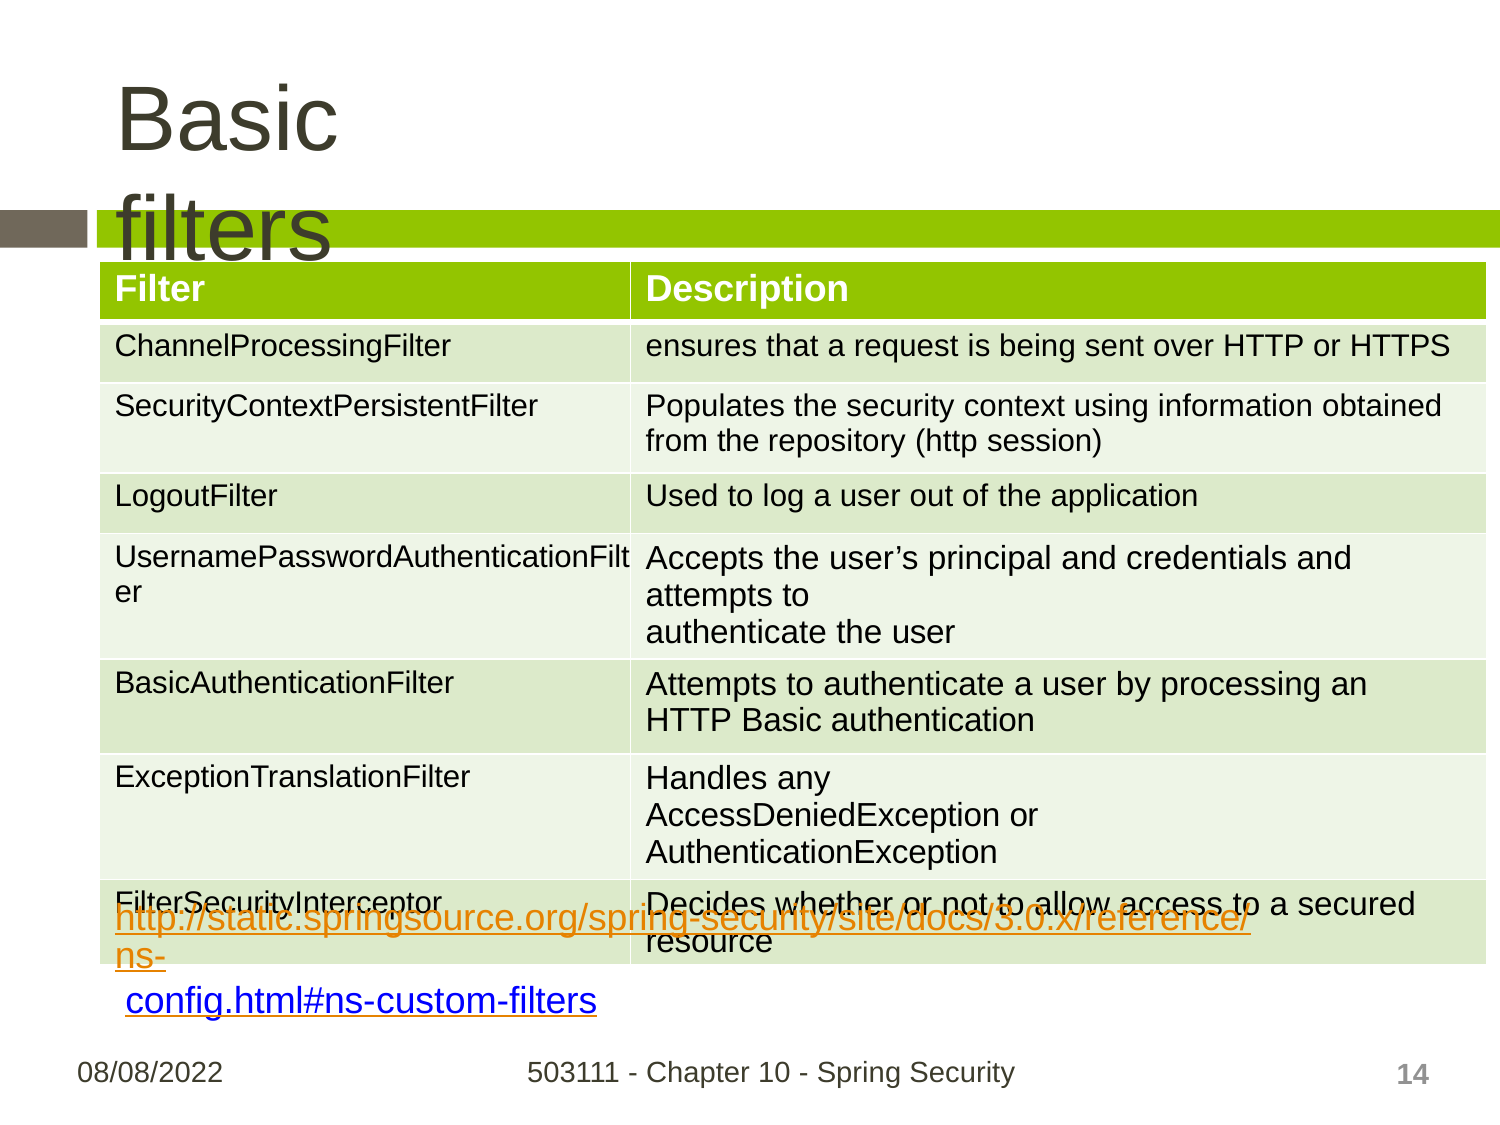

# Basic filters
| Filter | Description |
| --- | --- |
| ChannelProcessingFilter | ensures that a request is being sent over HTTP or HTTPS |
| SecurityContextPersistentFilter | Populates the security context using information obtained from the repository (http session) |
| LogoutFilter | Used to log a user out of the application |
| UsernamePasswordAuthenticationFilter | Accepts the user’s principal and credentials and attempts to authenticate the user |
| BasicAuthenticationFilter | Attempts to authenticate a user by processing an HTTP Basic authentication |
| ExceptionTranslationFilter | Handles any AccessDeniedException or AuthenticationException |
| FilterSecurityInterceptor | Decides whether or not to allow access to a secured resource |
http://static.springsource.org/spring-security/site/docs/3.0.x/reference/ns- config.html#ns-custom-filters
14
08/08/2022
503111 - Chapter 10 - Spring Security